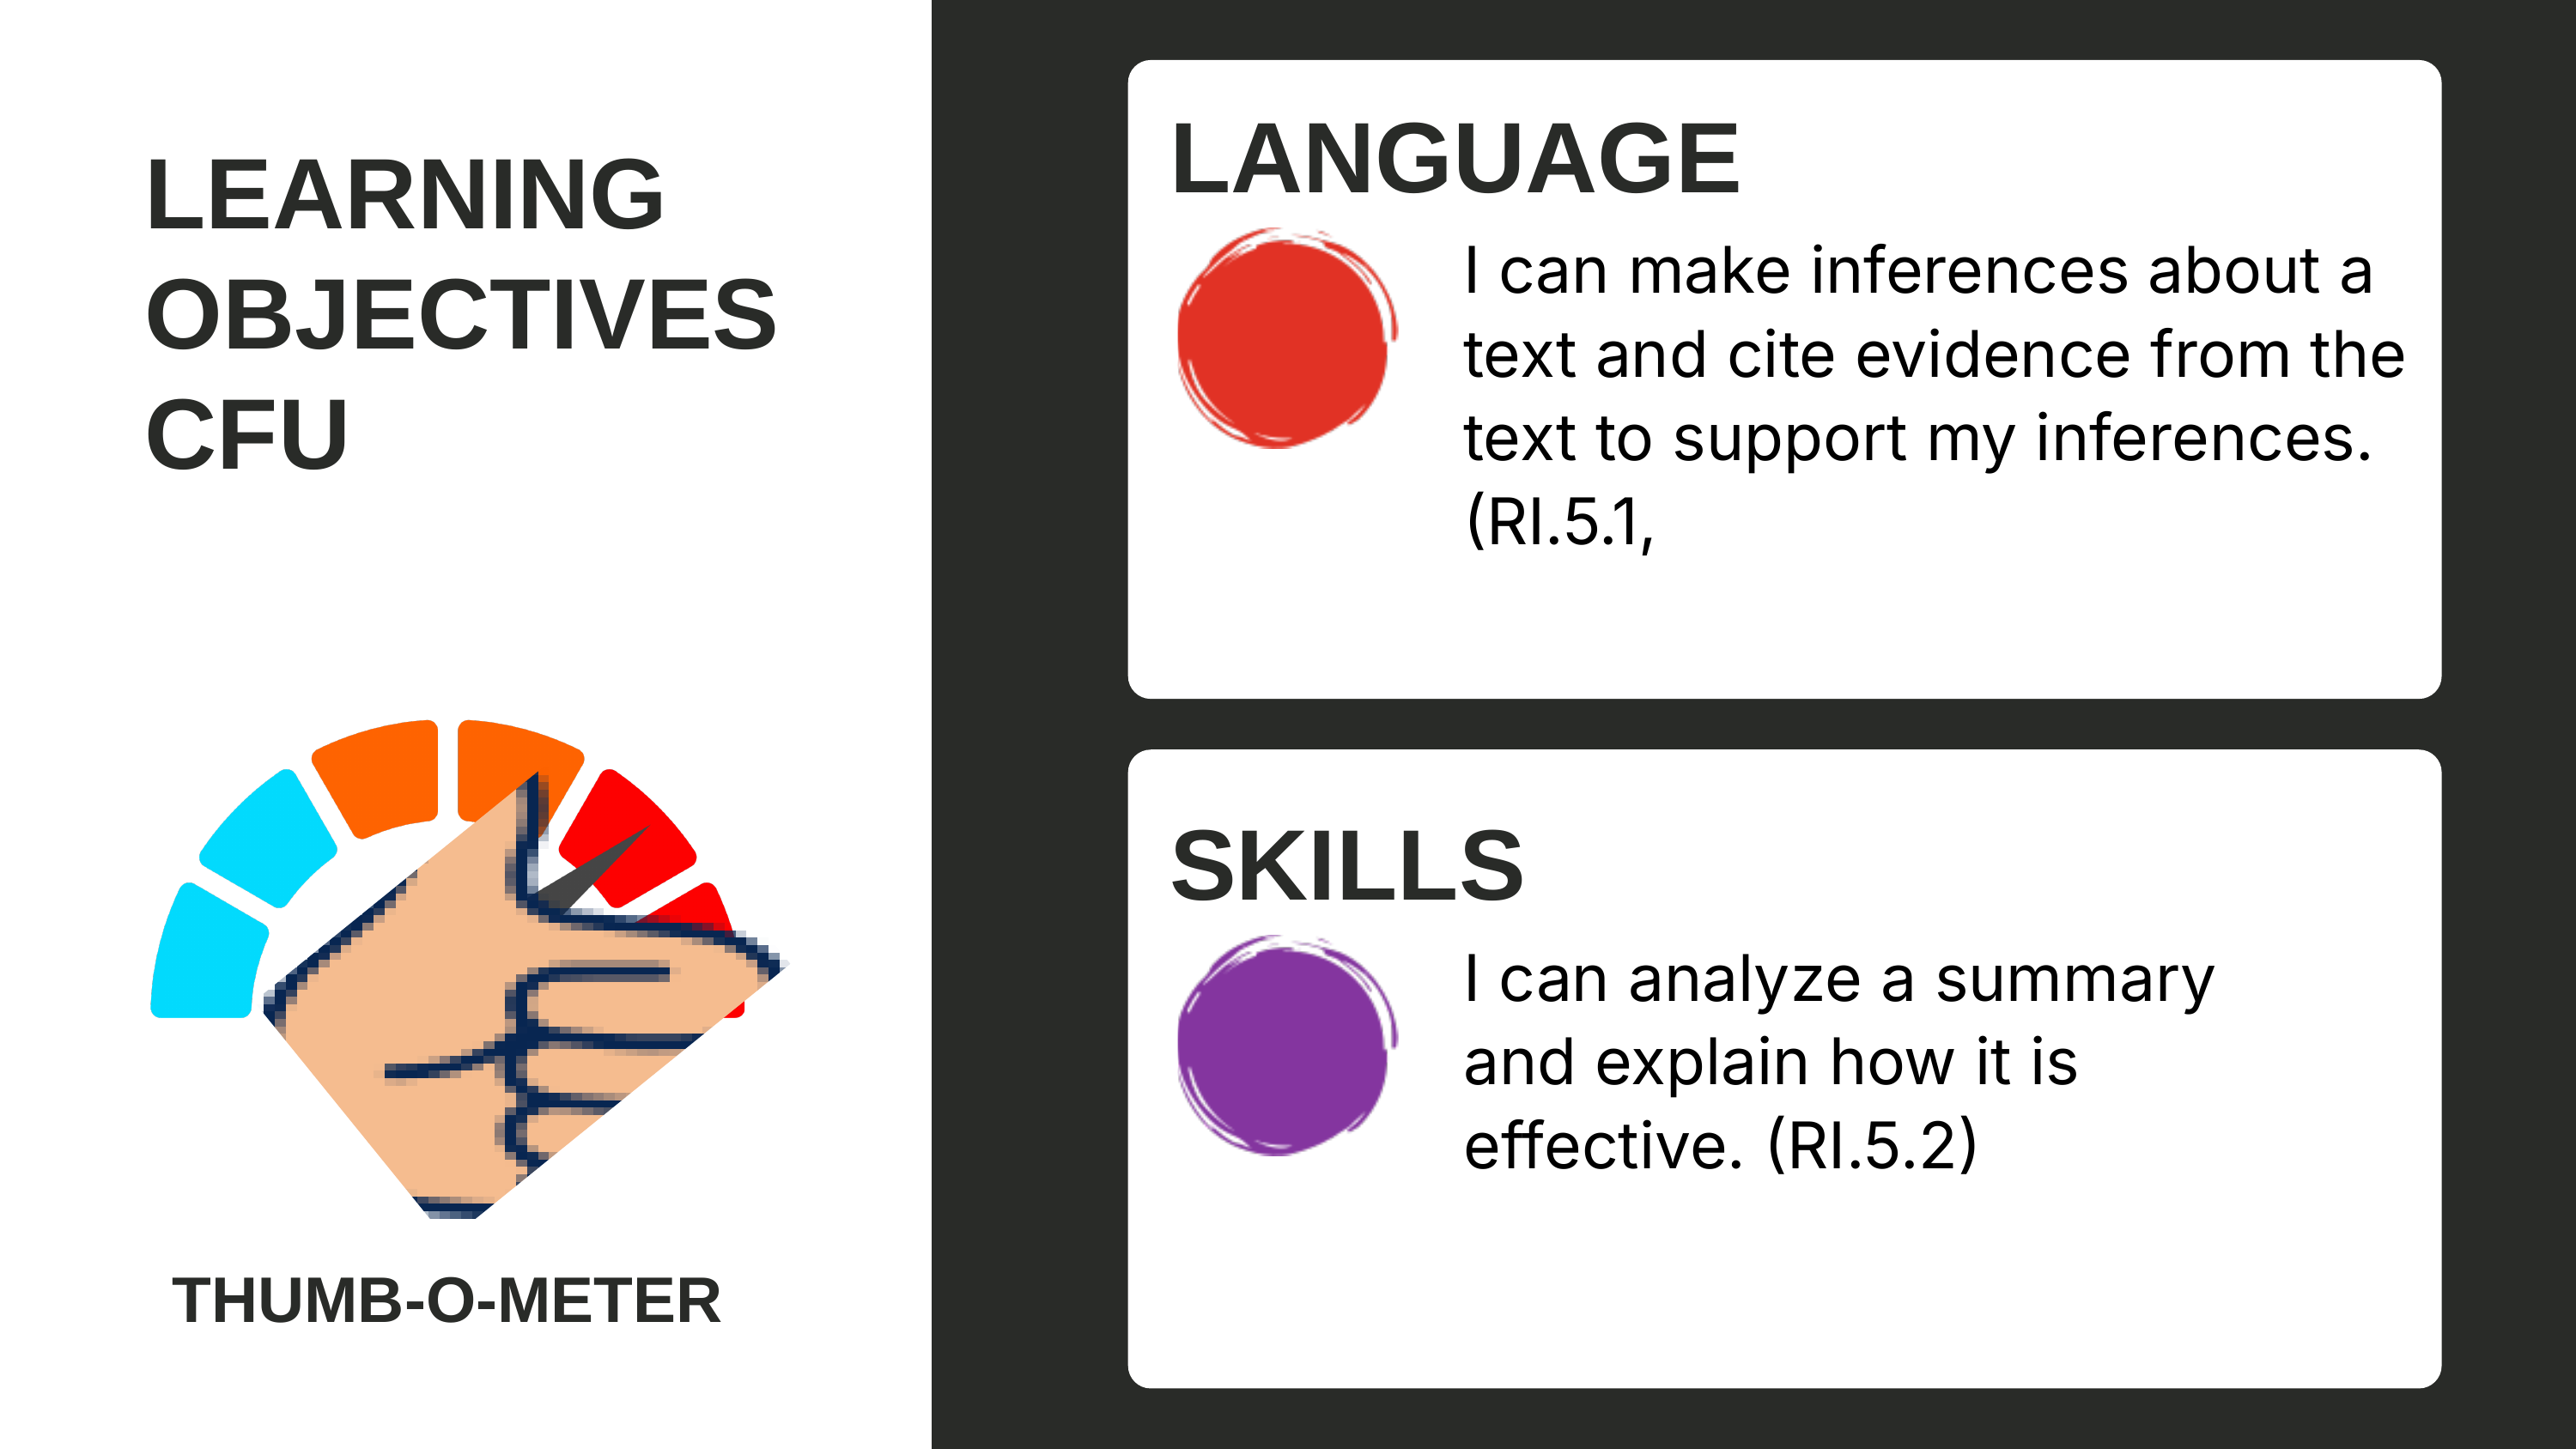

LANGUAGE
LEARNING
OBJECTIVES
CFU
I can make inferences about a text and cite evidence from the text to support my inferences. (RI.5.1,

SKILLS
I can analyze a summary and explain how it is effective. (RI.5.2)

THUMB-O-METER